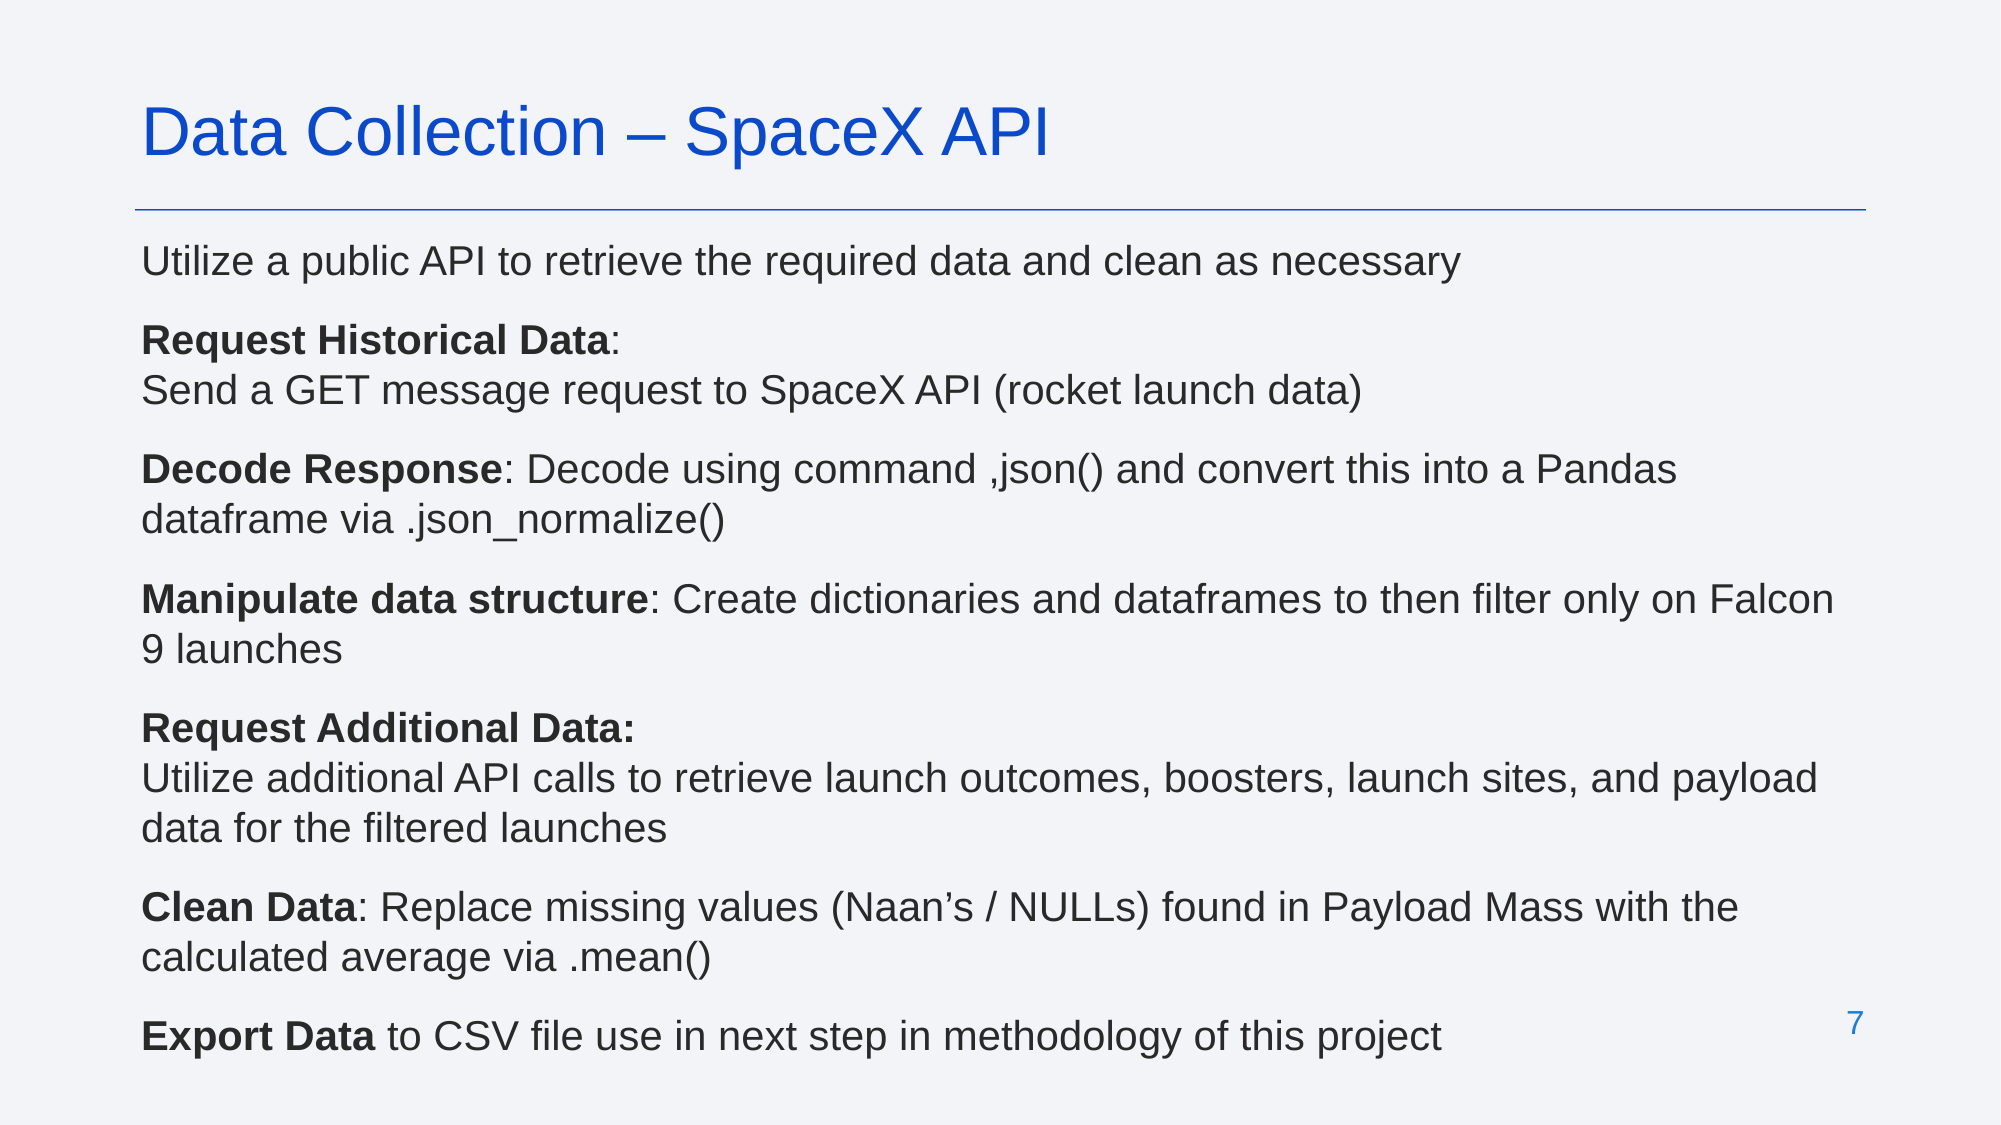

Data Collection – SpaceX API
Utilize a public API to retrieve the required data and clean as necessary
Request Historical Data:
Send a GET message request to SpaceX API (rocket launch data)
Decode Response: Decode using command ,json() and convert this into a Pandas dataframe via .json_normalize()
Manipulate data structure: Create dictionaries and dataframes to then filter only on Falcon 9 launches
Request Additional Data:
Utilize additional API calls to retrieve launch outcomes, boosters, launch sites, and payload data for the filtered launches
Clean Data: Replace missing values (Naan’s / NULLs) found in Payload Mass with the calculated average via .mean()
Export Data to CSV file use in next step in methodology of this project
7